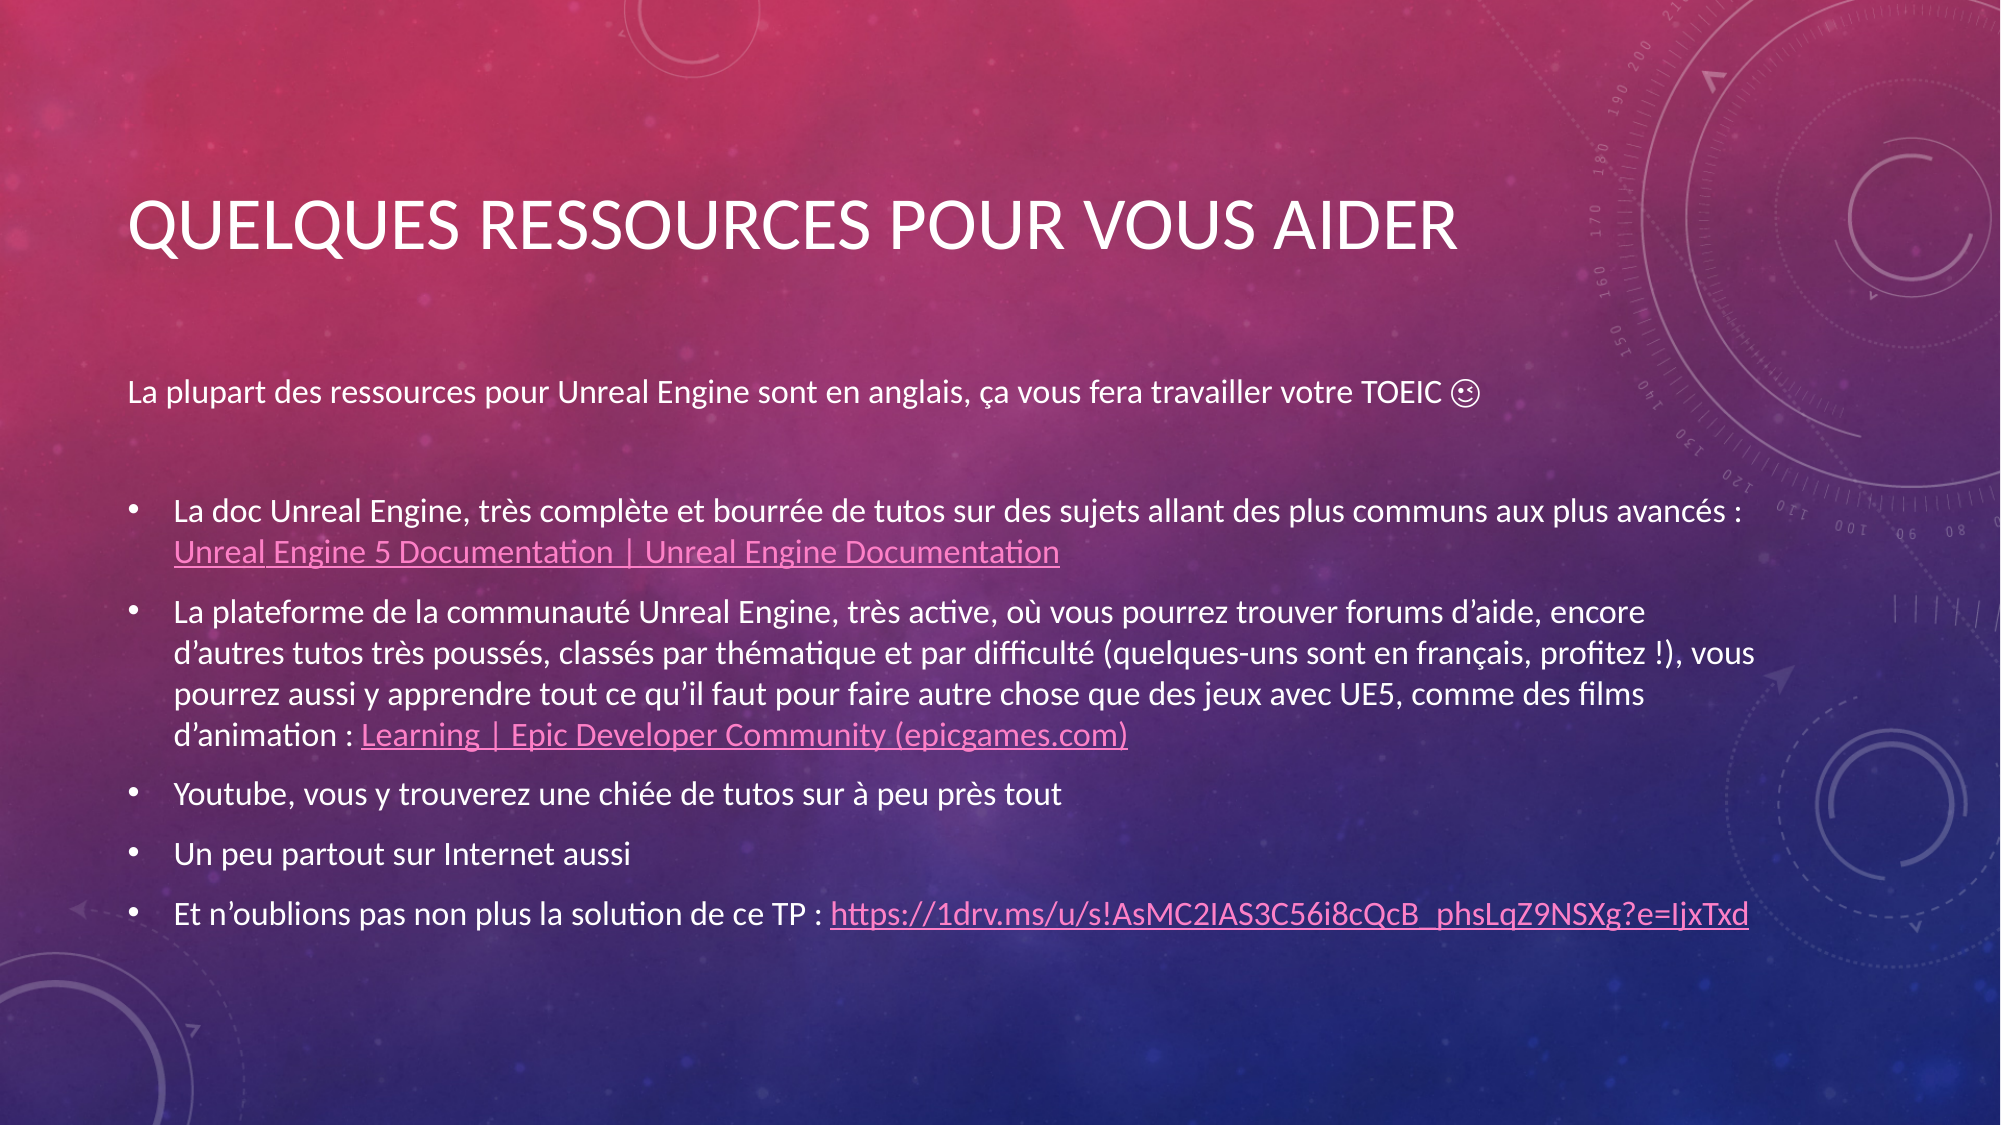

# Quelques ressources pour vous aider
La plupart des ressources pour Unreal Engine sont en anglais, ça vous fera travailler votre TOEIC 😉

La doc Unreal Engine, très complète et bourrée de tutos sur des sujets allant des plus communs aux plus avancés : Unreal Engine 5 Documentation | Unreal Engine Documentation
La plateforme de la communauté Unreal Engine, très active, où vous pourrez trouver forums d’aide, encore d’autres tutos très poussés, classés par thématique et par difficulté (quelques-uns sont en français, profitez !), vous pourrez aussi y apprendre tout ce qu’il faut pour faire autre chose que des jeux avec UE5, comme des films d’animation : Learning | Epic Developer Community (epicgames.com)
Youtube, vous y trouverez une chiée de tutos sur à peu près tout
Un peu partout sur Internet aussi
Et n’oublions pas non plus la solution de ce TP : https://1drv.ms/u/s!AsMC2IAS3C56i8cQcB_phsLqZ9NSXg?e=IjxTxd